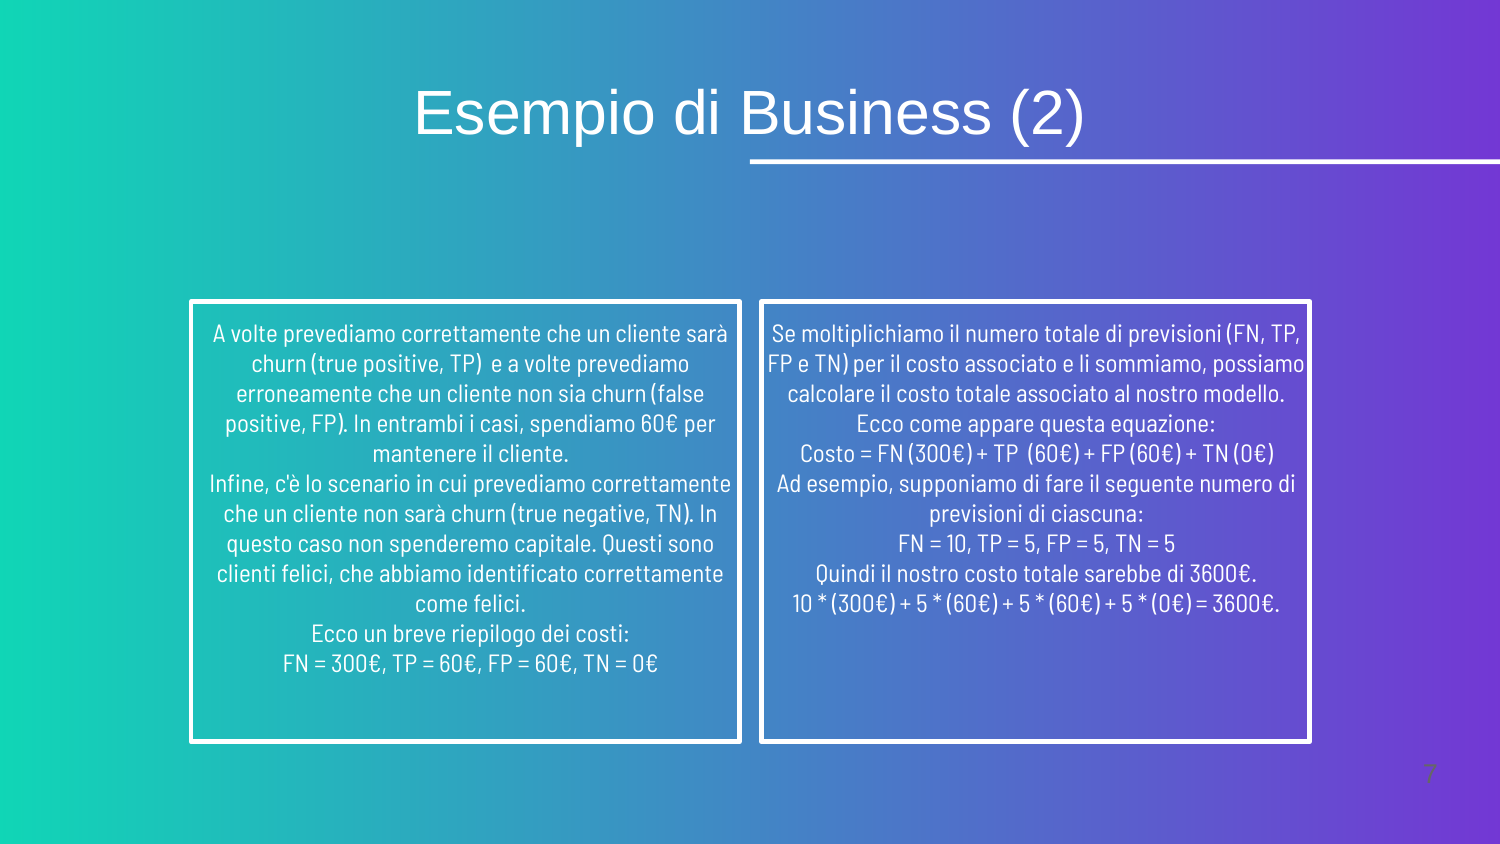

Esempio di Business (2)
A volte prevediamo correttamente che un cliente sarà churn (true positive, TP)  e a volte prevediamo erroneamente che un cliente non sia churn (false positive, FP). In entrambi i casi, spendiamo 60€ per mantenere il cliente.
Infine, c'è lo scenario in cui prevediamo correttamente che un cliente non sarà churn (true negative, TN). In questo caso non spenderemo capitale. Questi sono clienti felici, che abbiamo identificato correttamente come felici.
Ecco un breve riepilogo dei costi:
FN = 300€, TP = 60€, FP = 60€, TN = 0€

Se moltiplichiamo il numero totale di previsioni (FN, TP, FP e TN) per il costo associato e li sommiamo, possiamo calcolare il costo totale associato al nostro modello. Ecco come appare questa equazione:
Costo = FN (300€) + TP  (60€) + FP (60€) + TN (0€)
Ad esempio, supponiamo di fare il seguente numero di previsioni di ciascuna:
FN = 10, TP = 5, FP = 5, TN = 5
Quindi il nostro costo totale sarebbe di 3600€.
10 * (300€) + 5 * (60€) + 5 * (60€) + 5 * (0€) = 3600€.

7